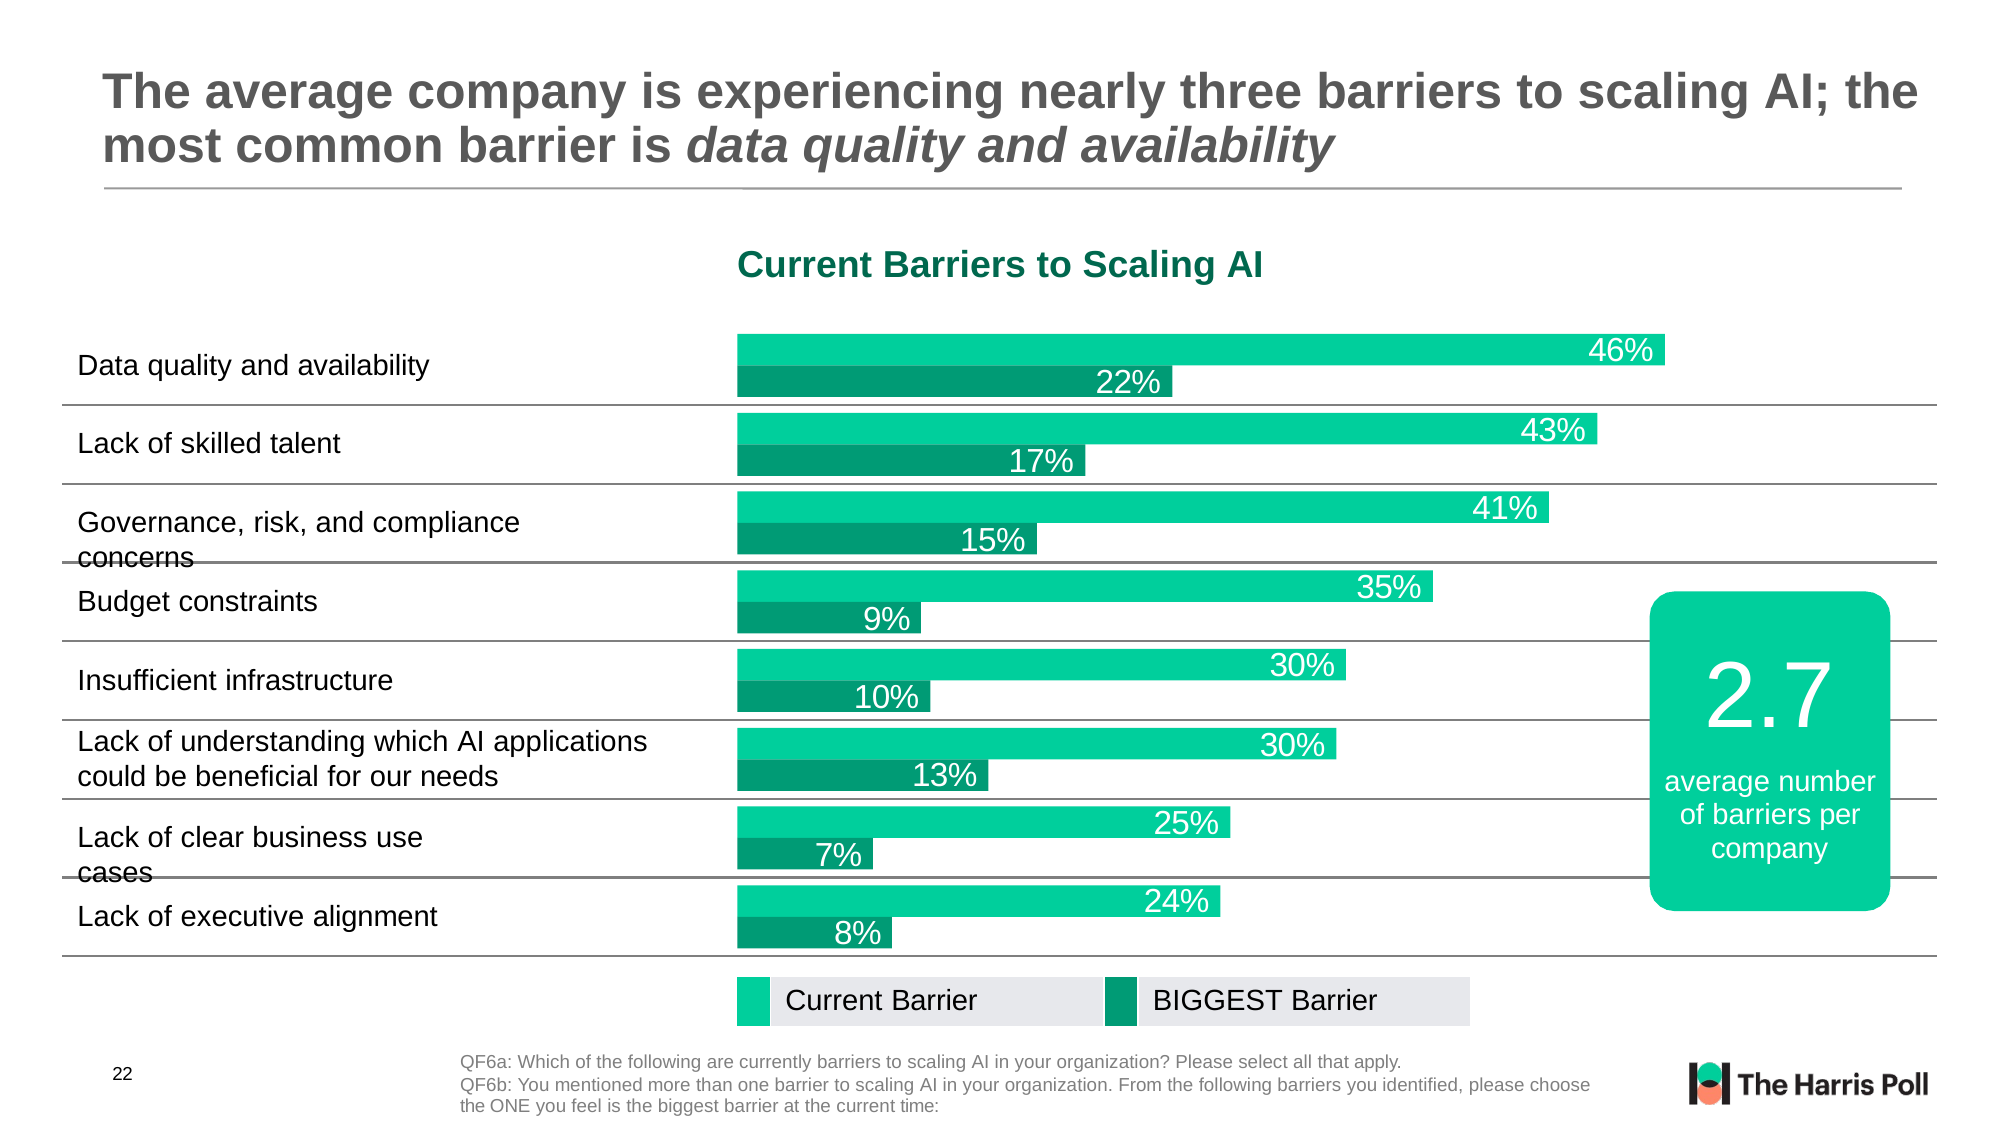

# The average company is experiencing nearly three barriers to scaling AI; the most common barrier is data quality and availability
Current Barriers to Scaling AI
46%

Data quality and availability
22%

43%
Lack of skilled talent
17%
41%
Governance, risk, and compliance concerns
15%
35%
Budget constraints

9%
2.7
30%
Insufficient infrastructure
10%
Lack of understanding which AI applications could be beneficial for our needs
30%
13%
average number of barriers per
25%
Lack of clear business use cases
company
7%
24%
Lack of executive alignment
8%
|  | Current Barrier |  | BIGGEST Barrier |
| --- | --- | --- | --- |
QF6a: Which of the following are currently barriers to scaling AI in your organization? Please select all that apply.
QF6b: You mentioned more than one barrier to scaling AI in your organization. From the following barriers you identified, please choose the ONE you feel is the biggest barrier at the current time:
22